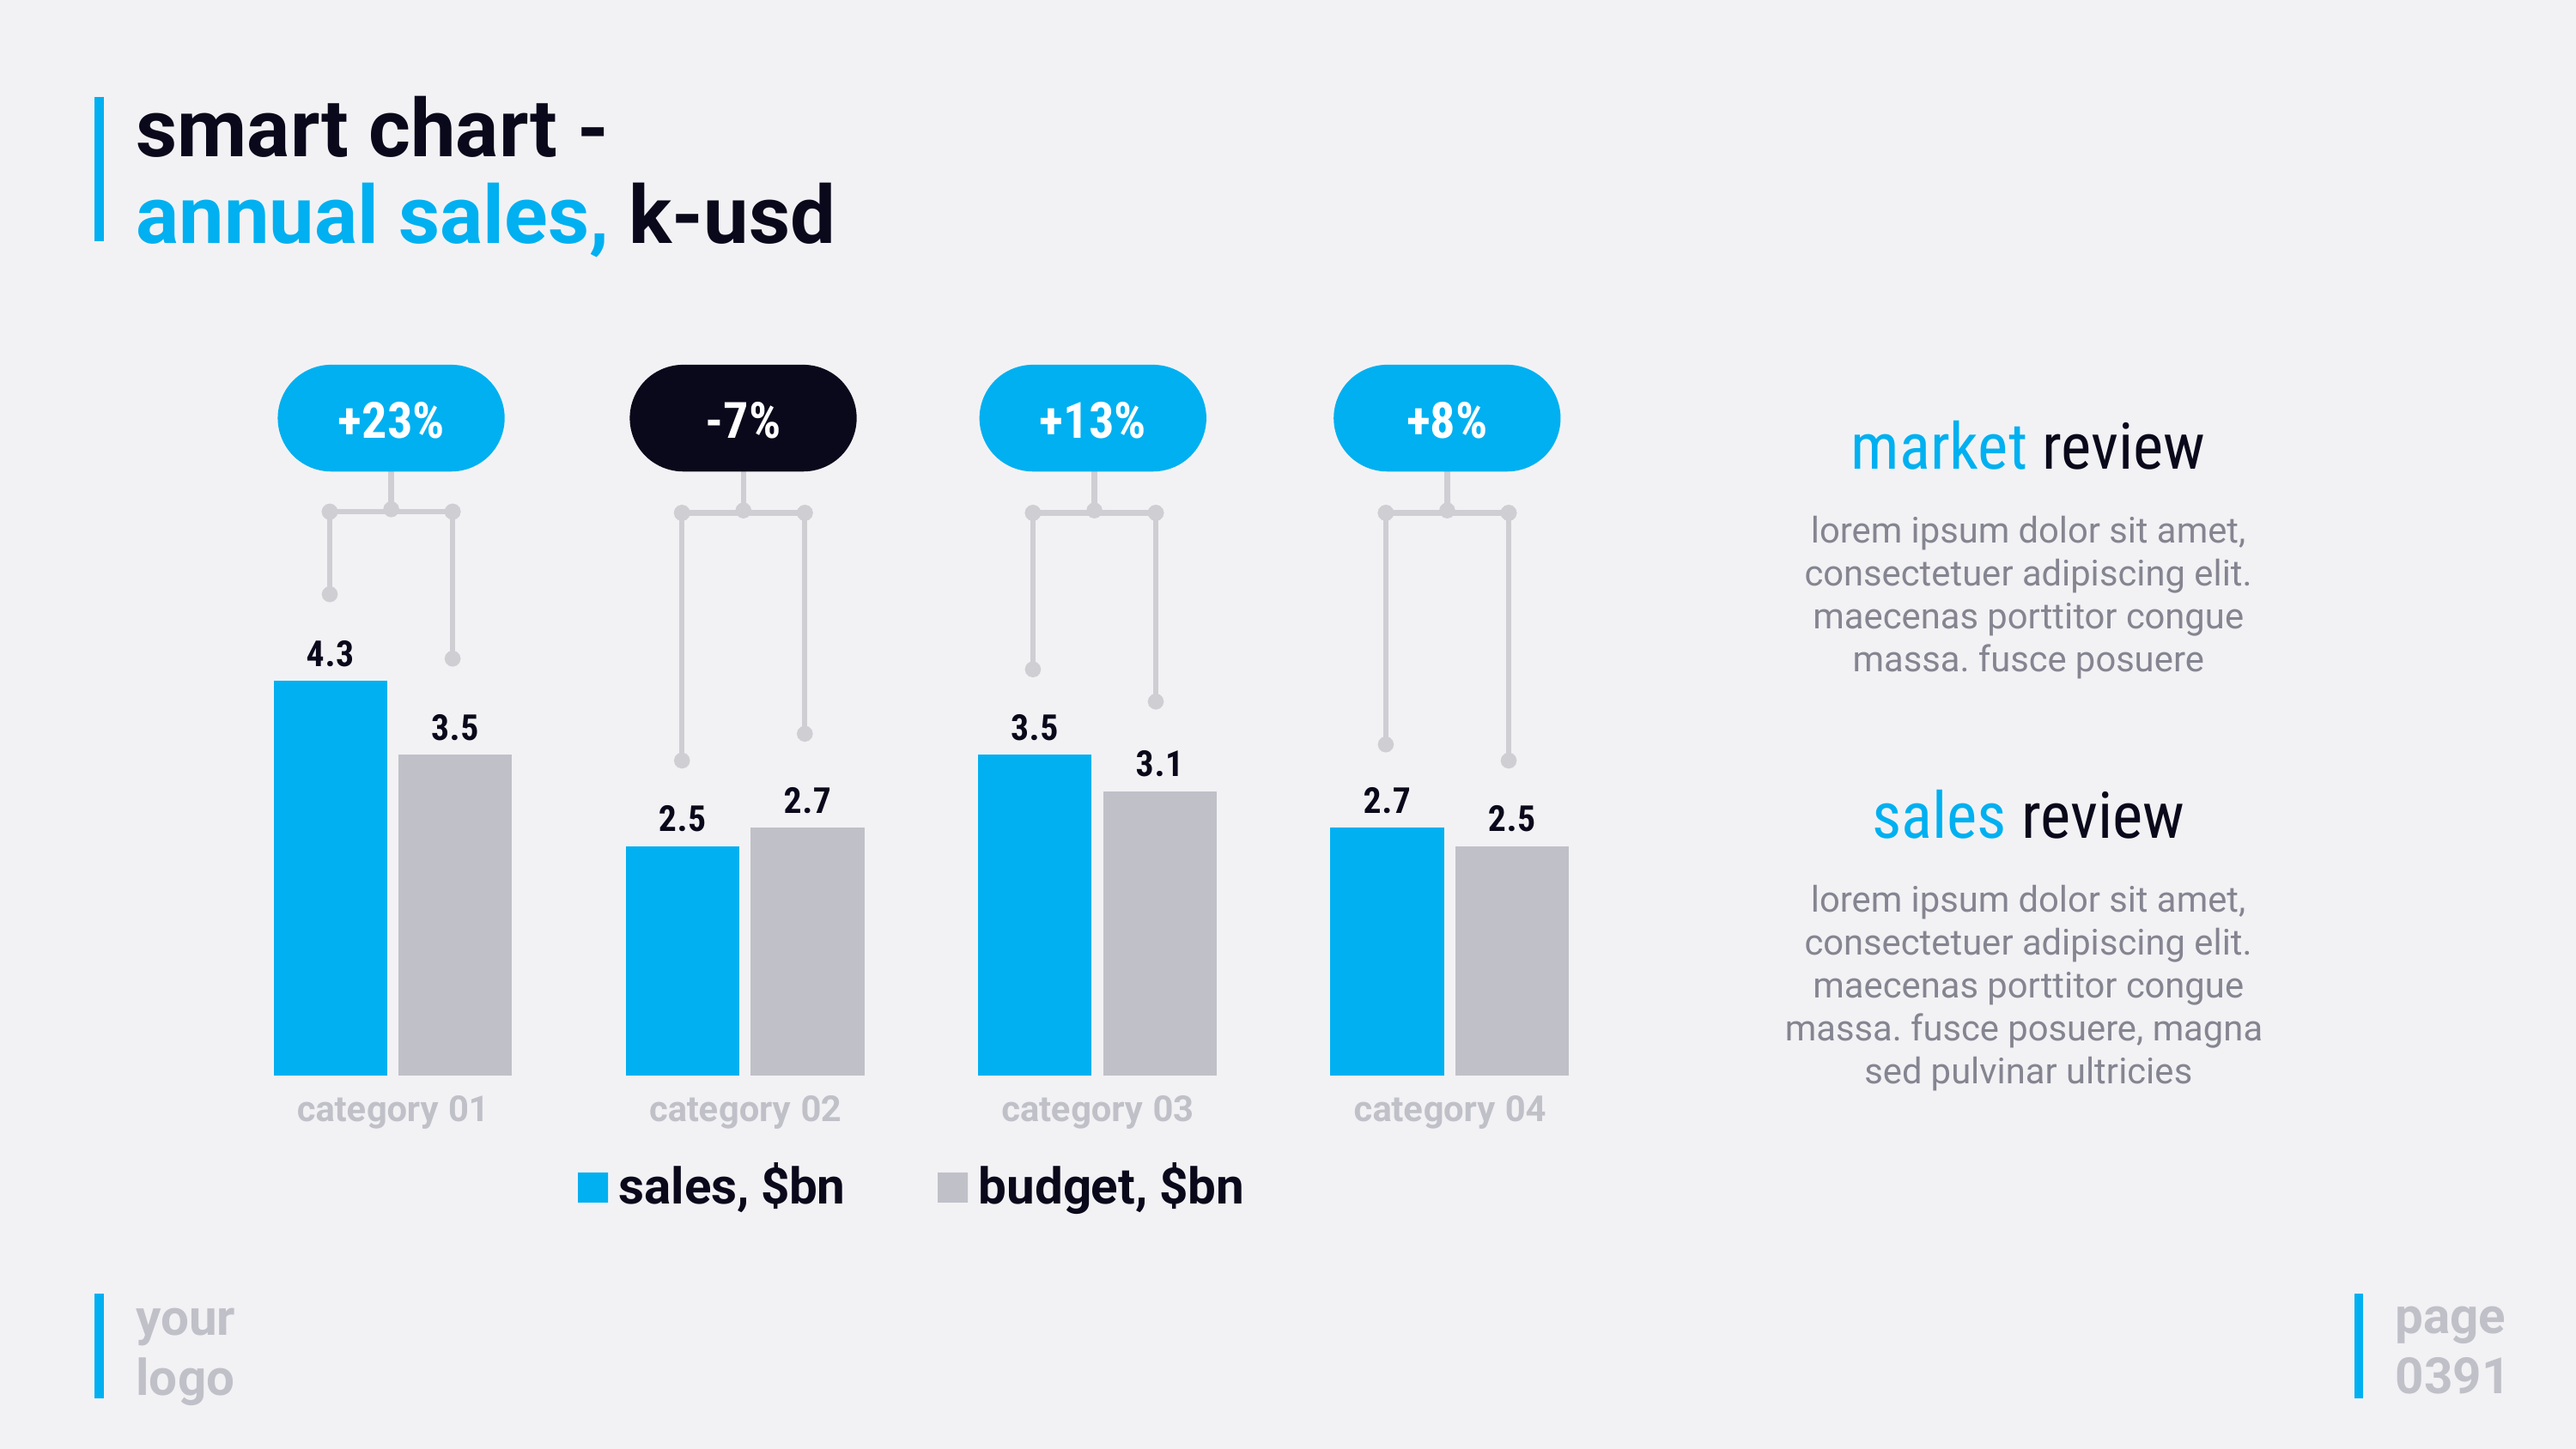

# smart chart - annual sales, k-usd

+23%
-7%
+13%
+8%

### Chart

| Category | sales, $bn | budget, $bn |
|---|---|---|
| category 01 | 4.3 | 3.5 |
| category 02 | 2.5 | 2.7 |
| category 03 | 3.5 | 3.1 |
| category 04 | 2.7 | 2.5 |
market review
lorem ipsum dolor sit amet, consectetuer adipiscing elit. maecenas porttitor congue massa. fusce posuere
sales review
lorem ipsum dolor sit amet, consectetuer adipiscing elit. maecenas porttitor congue massa. fusce posuere, magna
sed pulvinar ultricies
page
0391